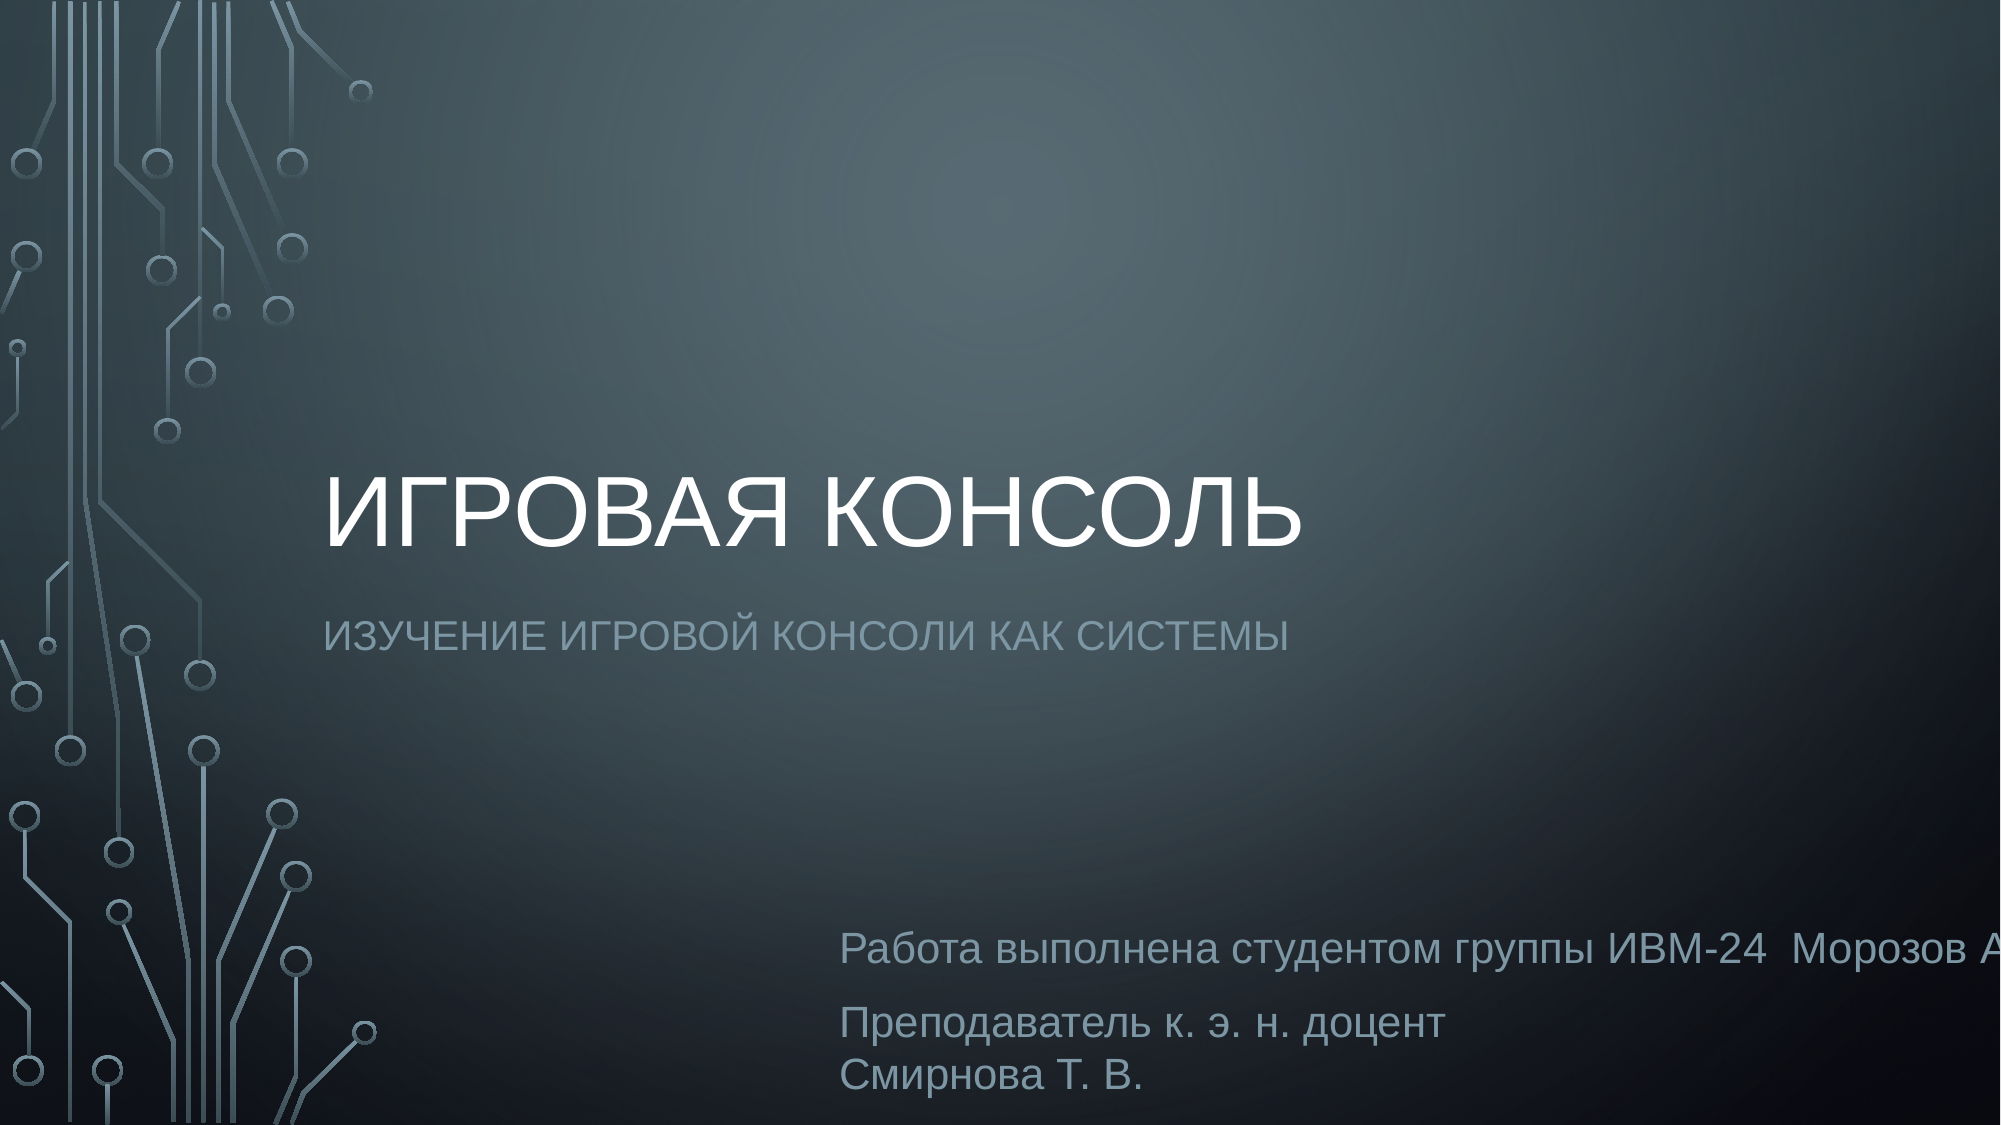

# Игровая консоль
Изучение игровой консоли как системы
Работа выполнена студентом группы ИВМ-24  Морозов А. А.
Преподаватель к. э. н. доцент 				    Смирнова Т. В.